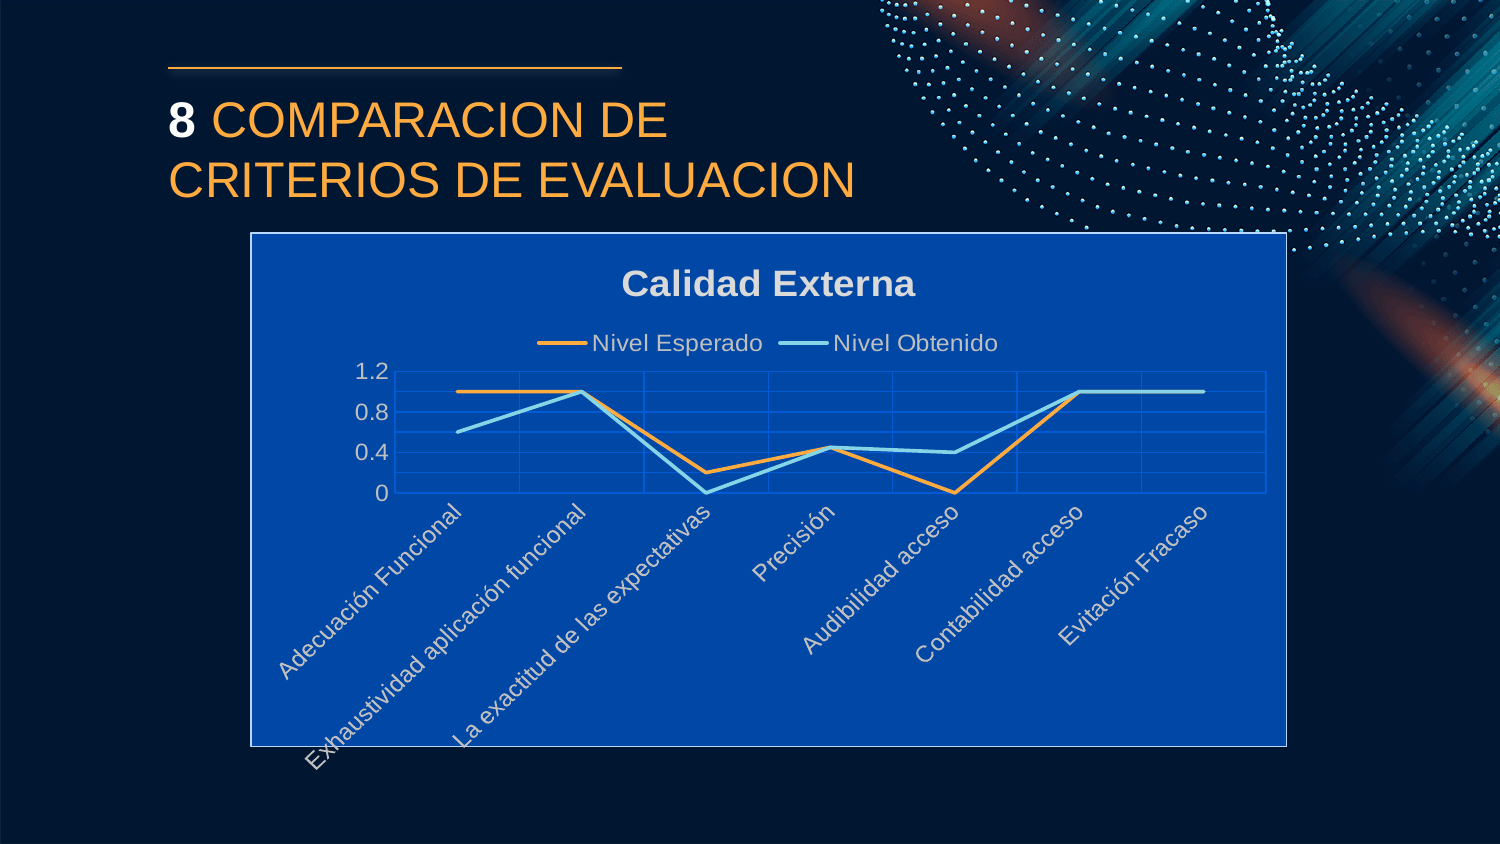

# 8 COMPARACION DE CRITERIOS DE EVALUACION

### Chart: Calidad Externa

| Category | Nivel Esperado | Nivel Obtenido |
|---|---|---|
| Adecuación Funcional | 1.0 | 0.6 |
| Exhaustividad aplicación funcional | 1.0 | 1.0 |
| La exactitud de las expectativas | 0.2 | 0.0 |
| Precisión | 0.45 | 0.45 |
| Audibilidad acceso | 0.0 | 0.4 |
| Contabilidad acceso | 1.0 | 1.0 |
| Evitación Fracaso | 1.0 | 1.0 |